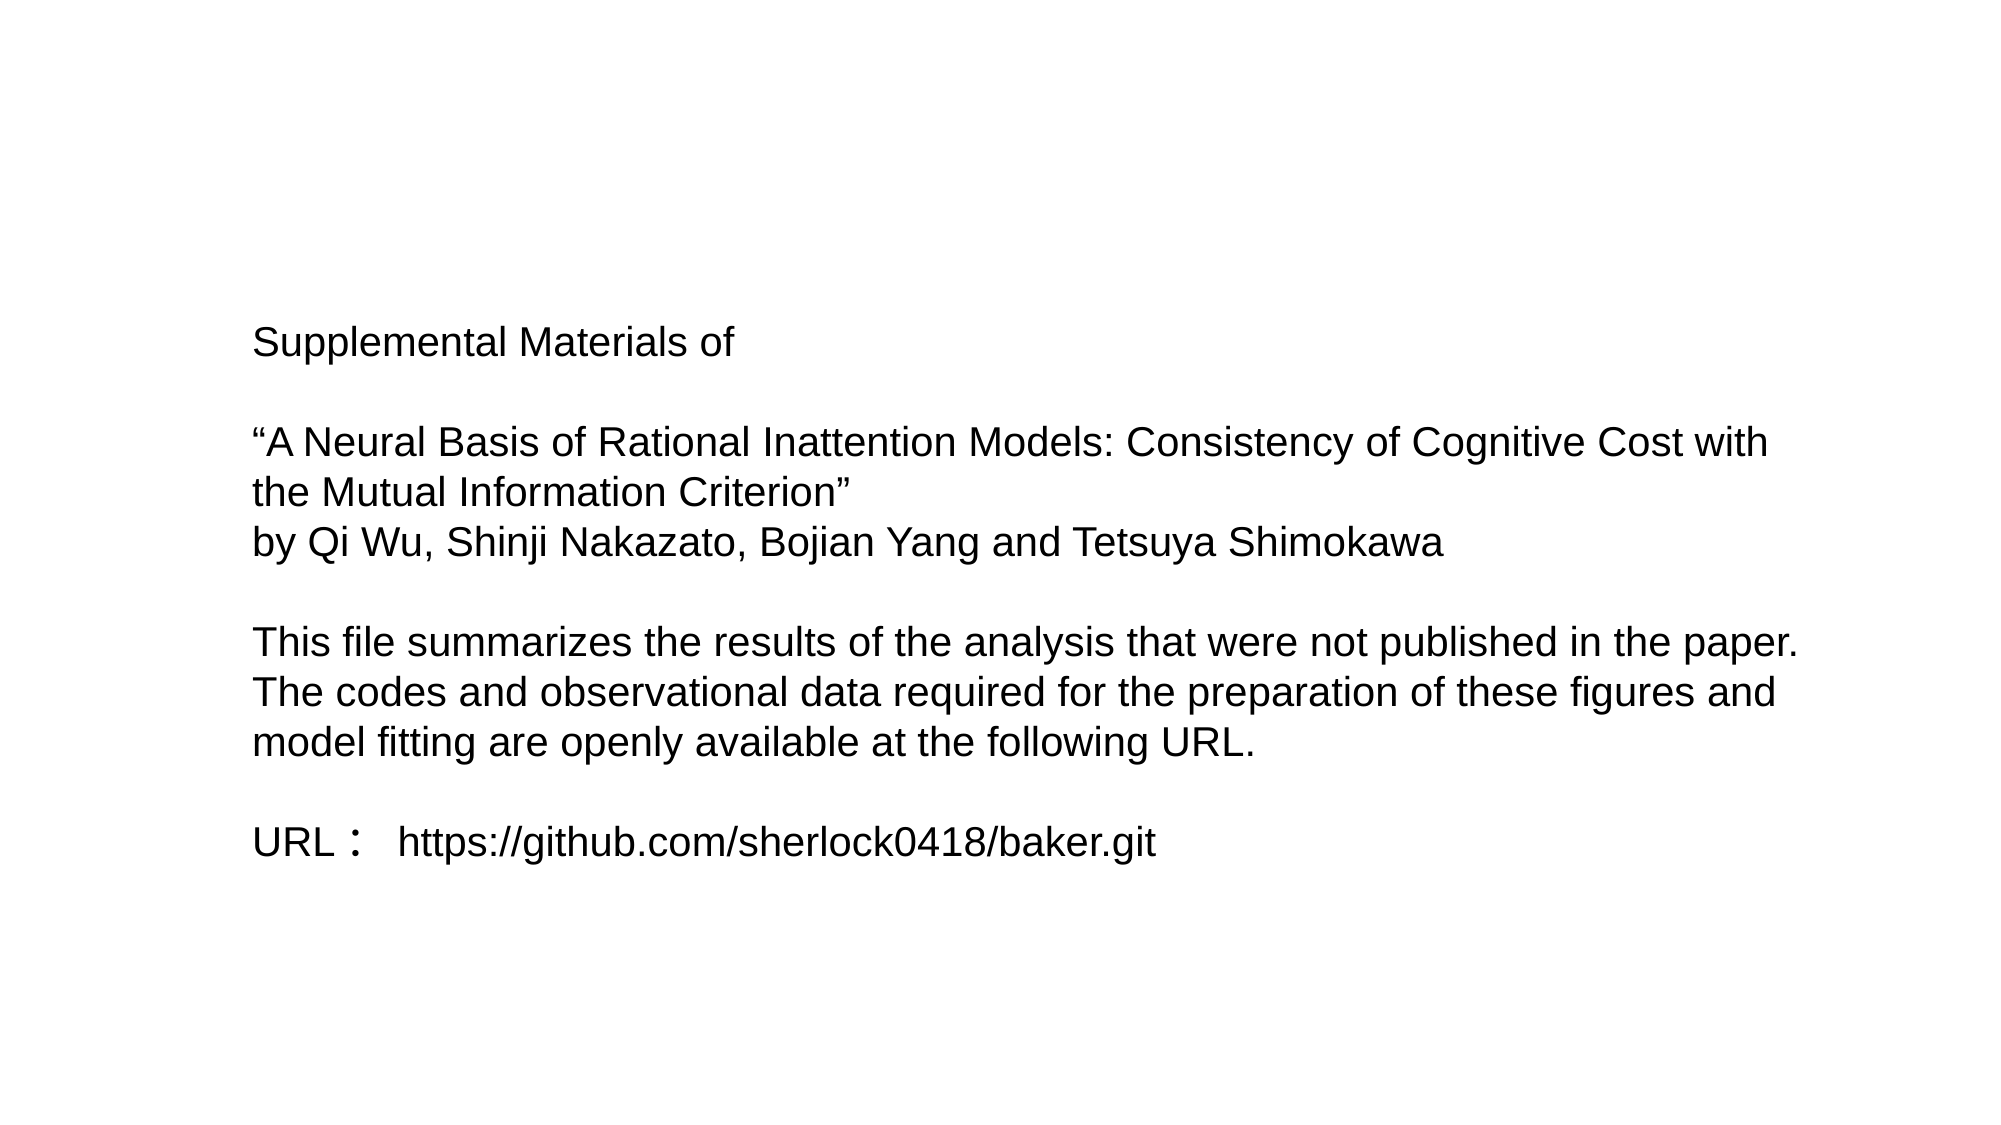

Supplemental Materials of

“A Neural Basis of Rational Inattention Models: Consistency of Cognitive Cost with the Mutual Information Criterion”
by Qi Wu, Shinji Nakazato, Bojian Yang and Tetsuya Shimokawa

This file summarizes the results of the analysis that were not published in the paper. The codes and observational data required for the preparation of these figures and model fitting are openly available at the following URL.

URL：https://github.com/sherlock0418/baker.git